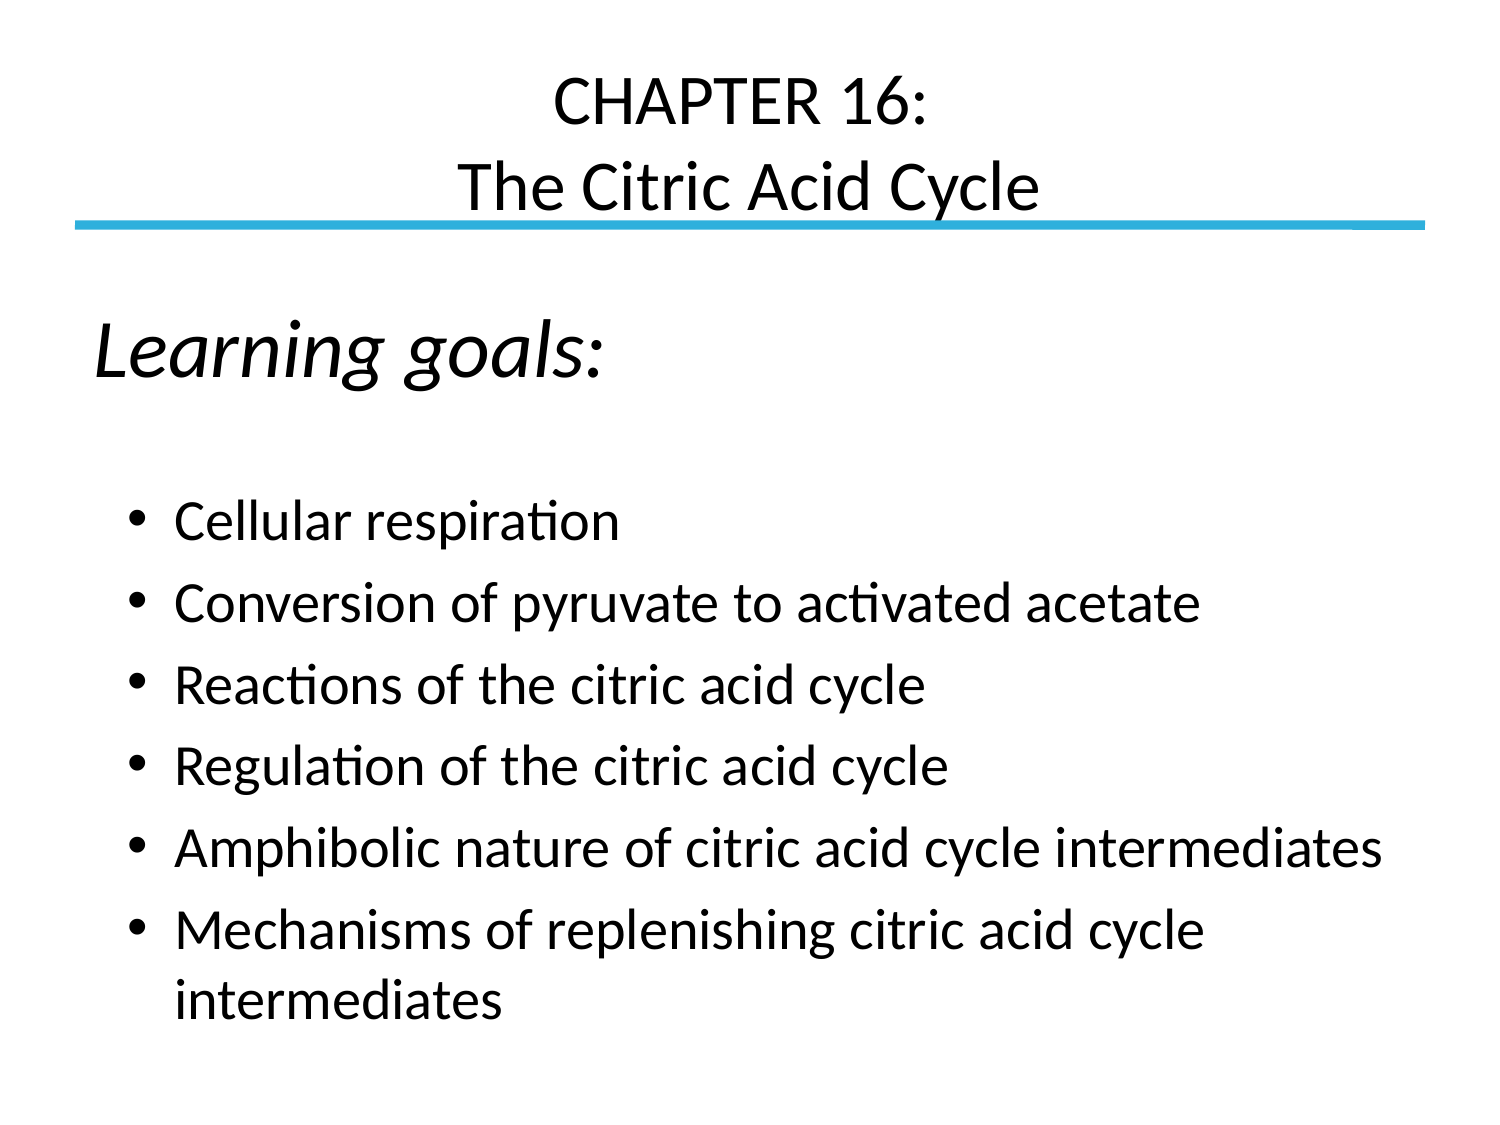

# CHAPTER 16: The Citric Acid Cycle

Learning goals:
Cellular respiration
Conversion of pyruvate to activated acetate
Reactions of the citric acid cycle
Regulation of the citric acid cycle
Amphibolic nature of citric acid cycle intermediates
Mechanisms of replenishing citric acid cycle intermediates